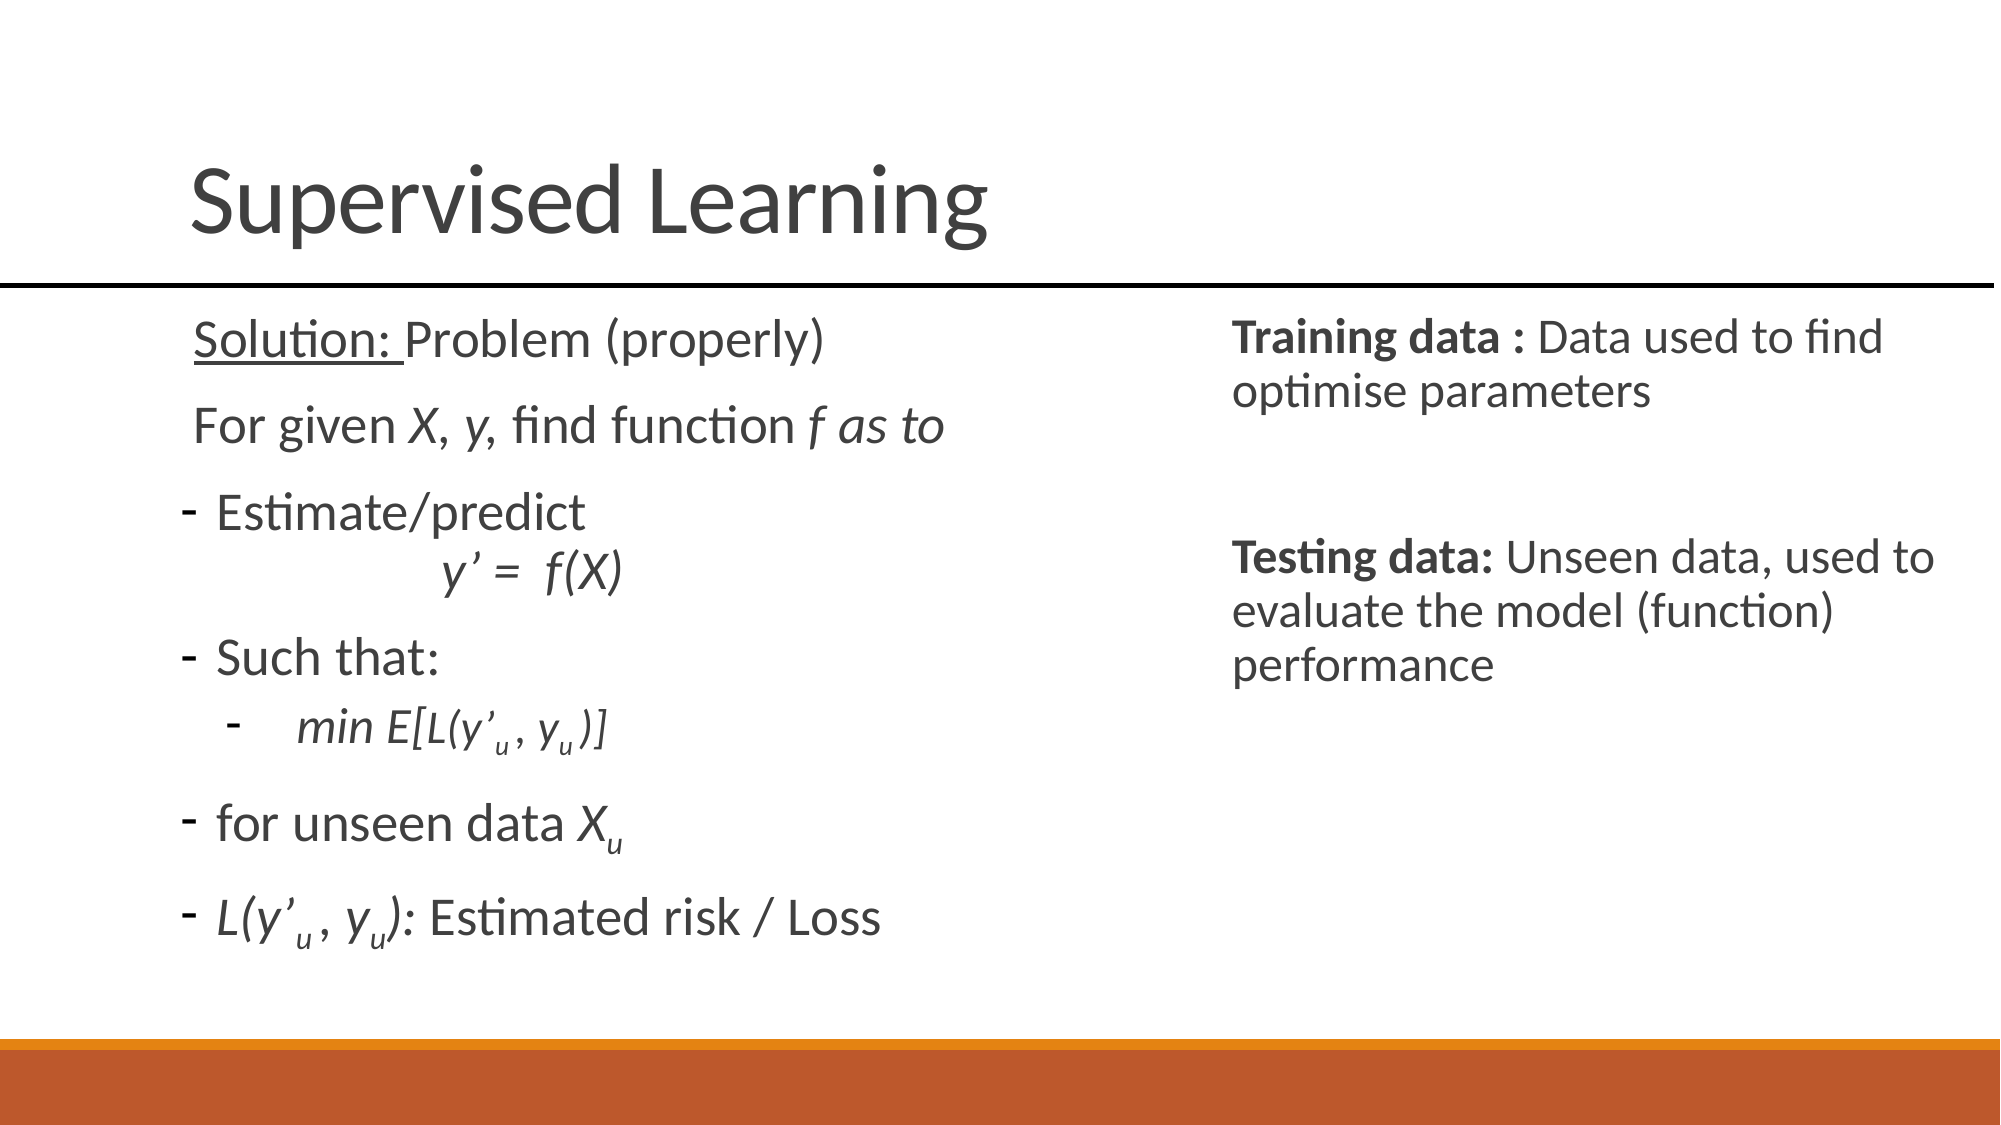

# Supervised Learning
Solution: Problem (properly)
For given X, y, find function f as to
Estimate/predict
                  y’ =  f(X)
Such that:
   min E[L(y’u , yu )]
for unseen data Xu
L(y’u , yu): Estimated risk / Loss

Training data : Data used to find optimise parameters

Testing data: Unseen data, used to evaluate the model (function) performance